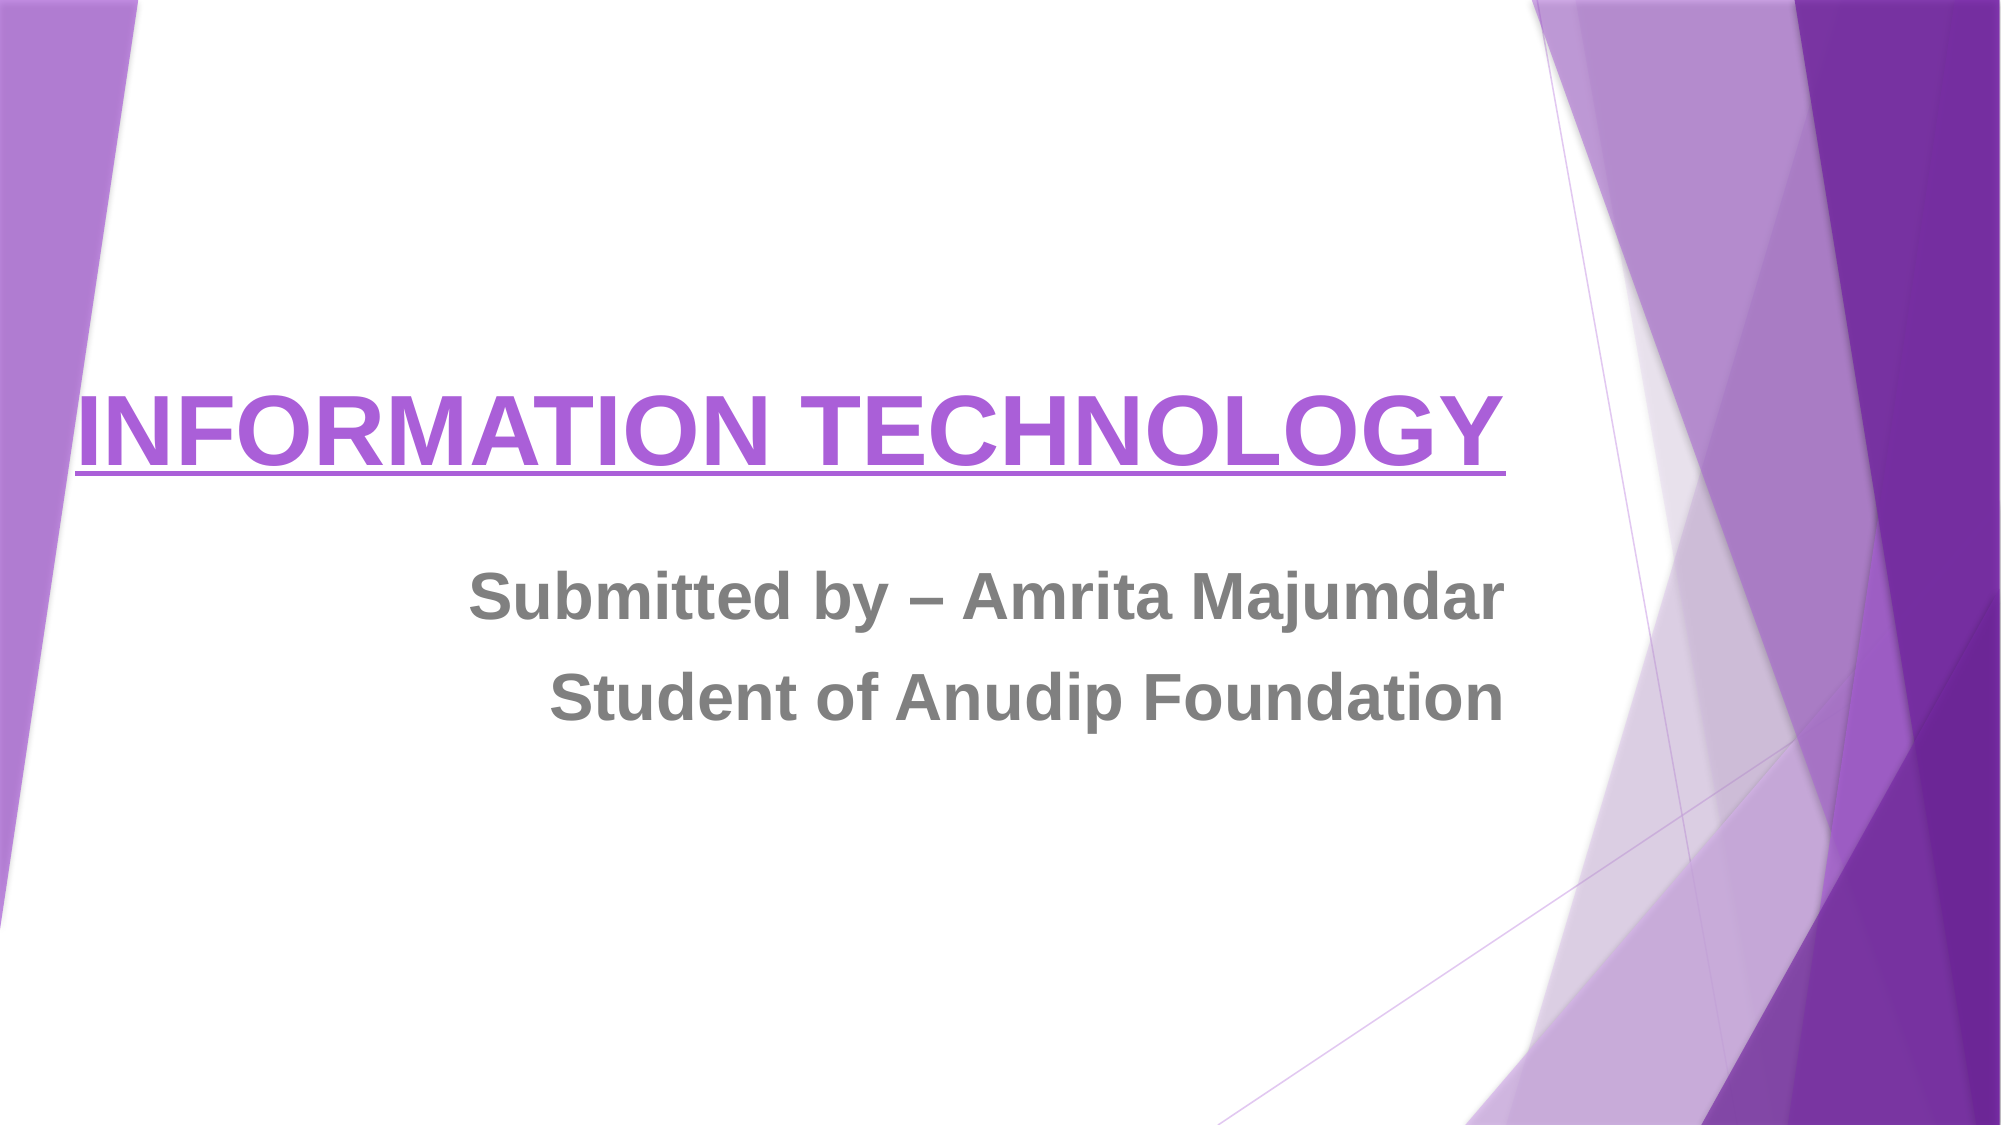

# INFORMATION TECHNOLOGY
Submitted by – Amrita Majumdar
Student of Anudip Foundation